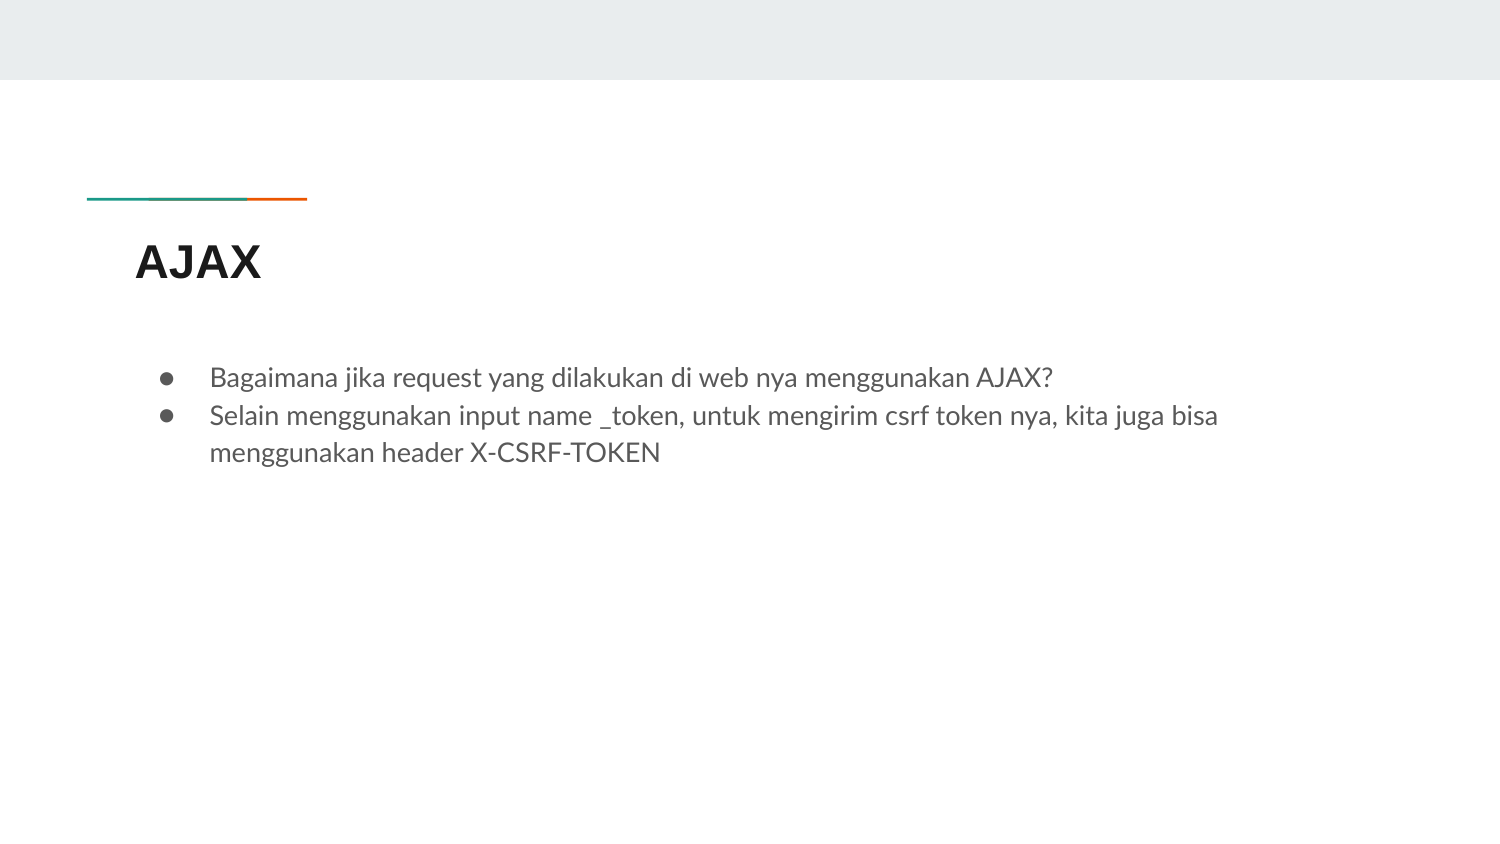

# AJAX
Bagaimana jika request yang dilakukan di web nya menggunakan AJAX?
Selain menggunakan input name _token, untuk mengirim csrf token nya, kita juga bisa menggunakan header X-CSRF-TOKEN